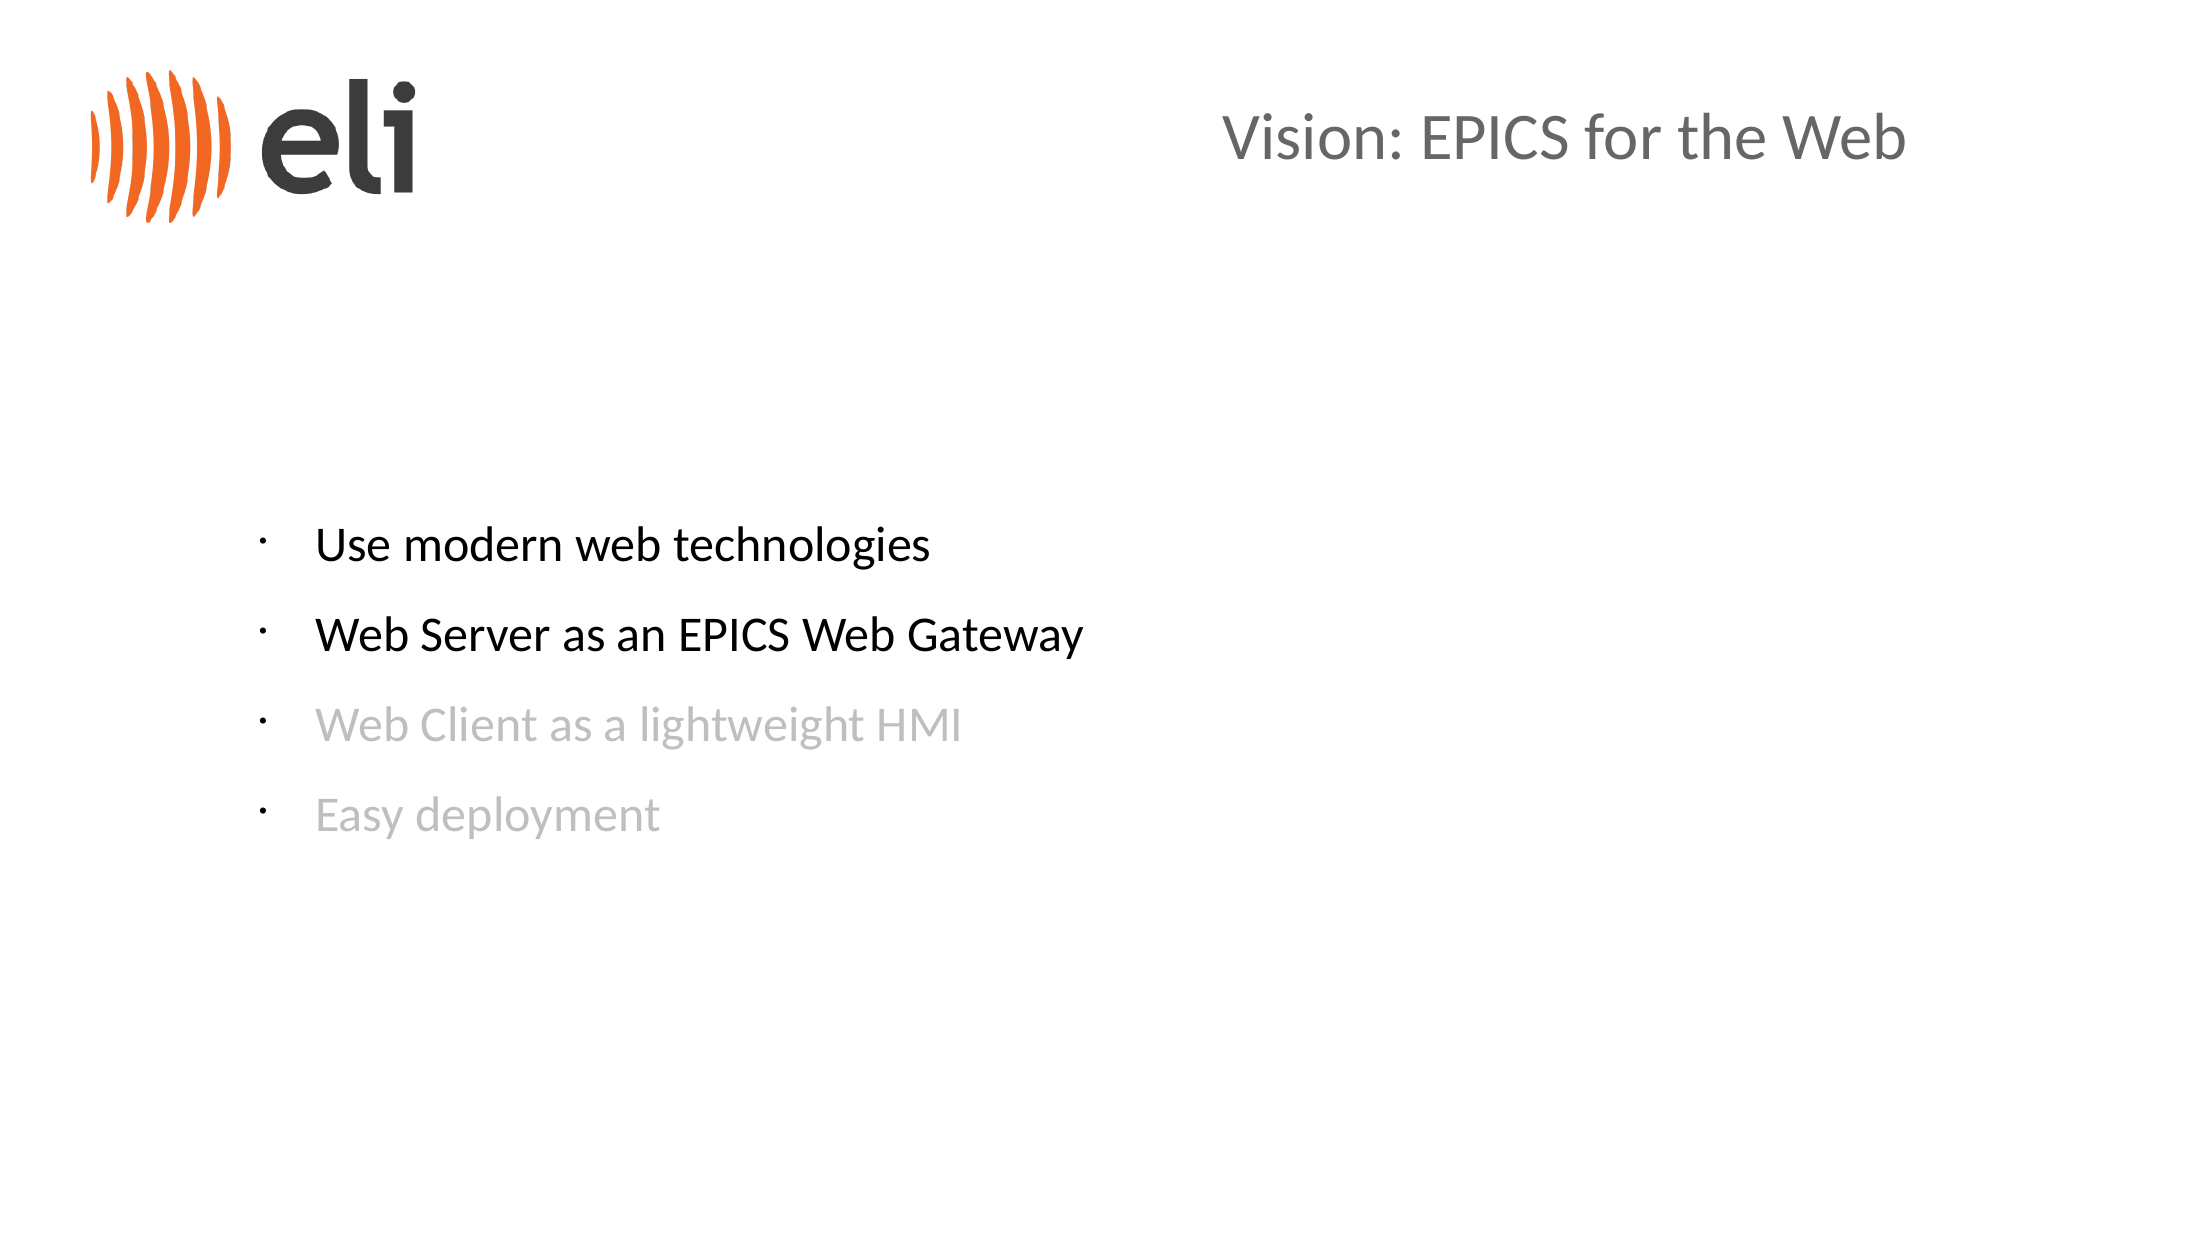

Vision: EPICS for the Web
Use modern web technologies
Web Server as an EPICS Web Gateway
Web Client as a lightweight HMI
Easy deployment